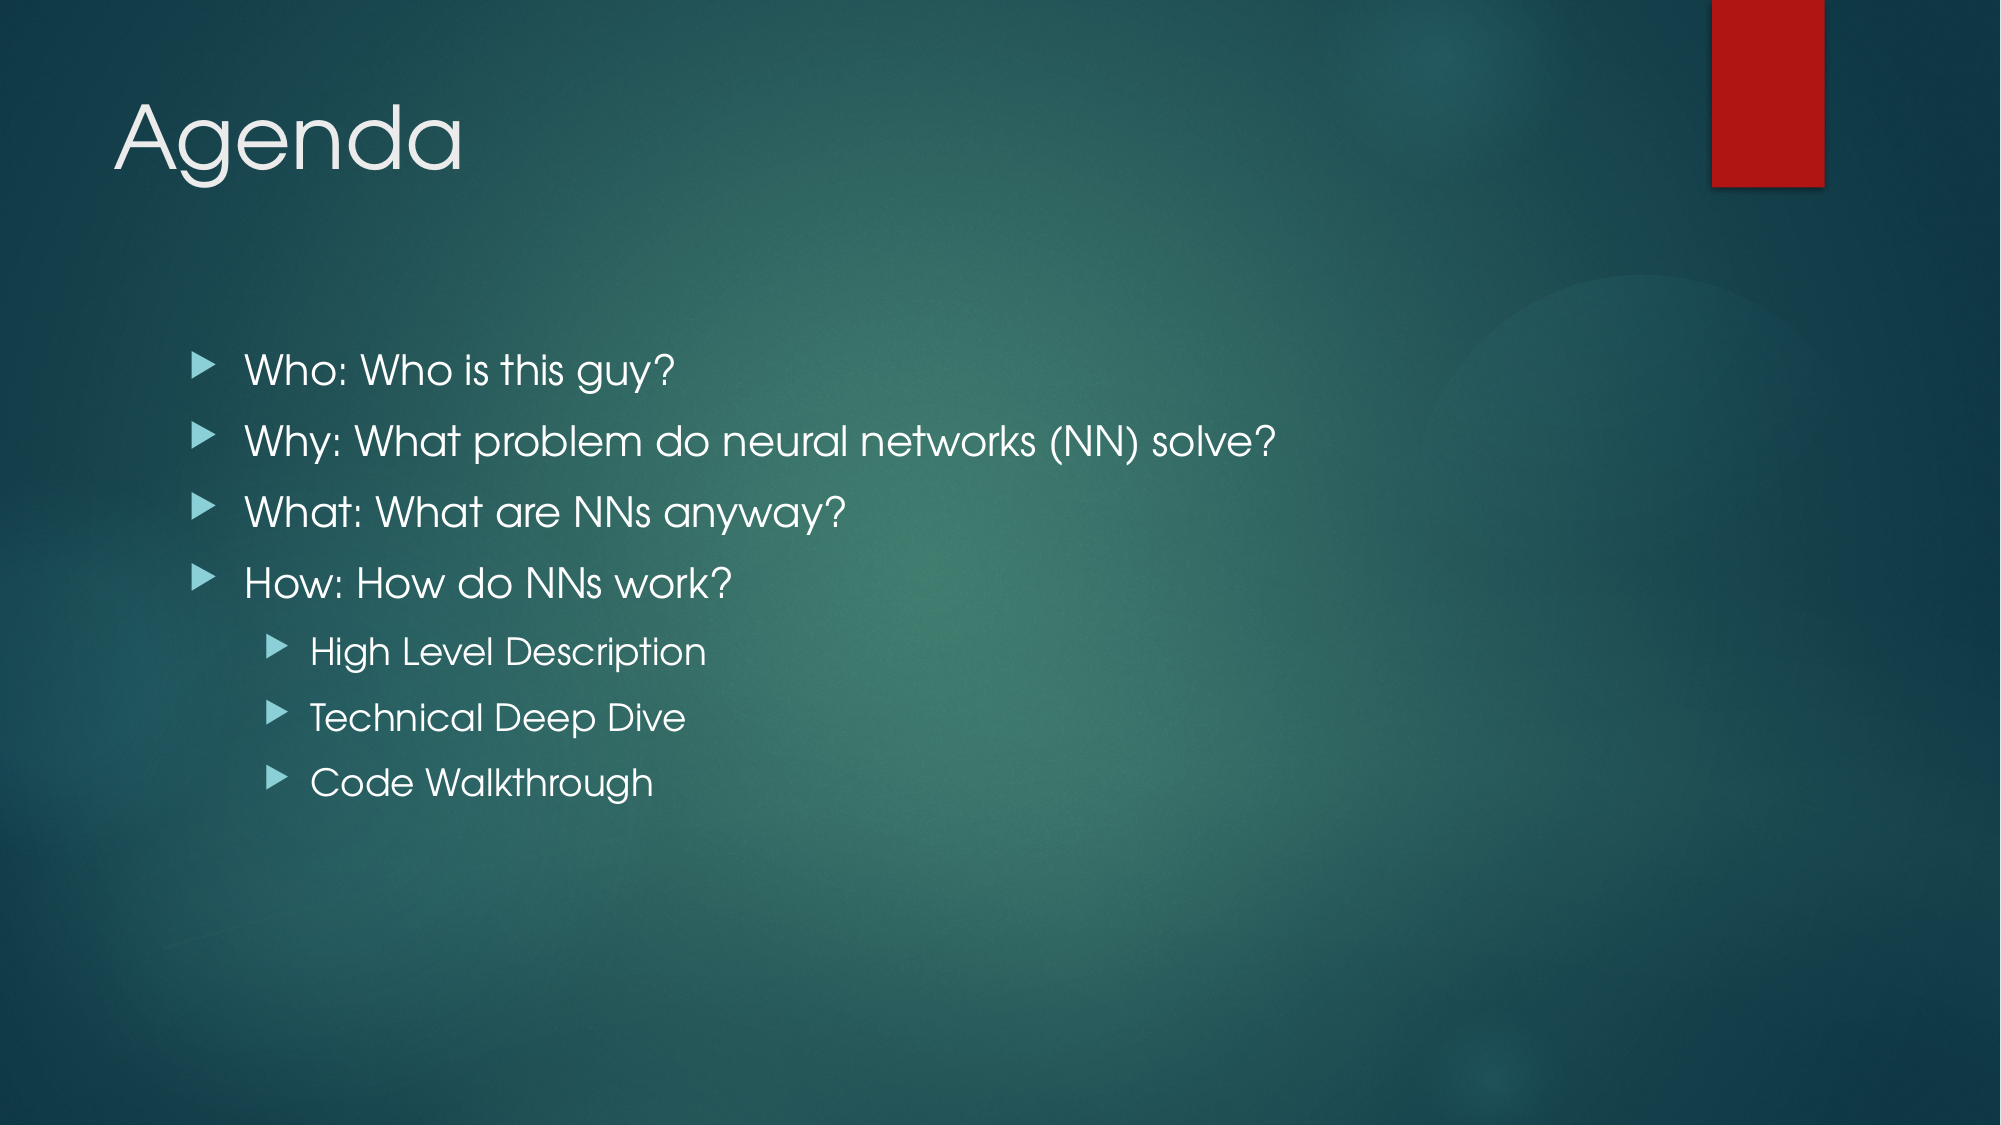

# Agenda
Who: Who is this guy?
Why: What problem do neural networks (NN) solve?
What: What are NNs anyway?
How: How do NNs work?
High Level Description
Technical Deep Dive
Code Walkthrough